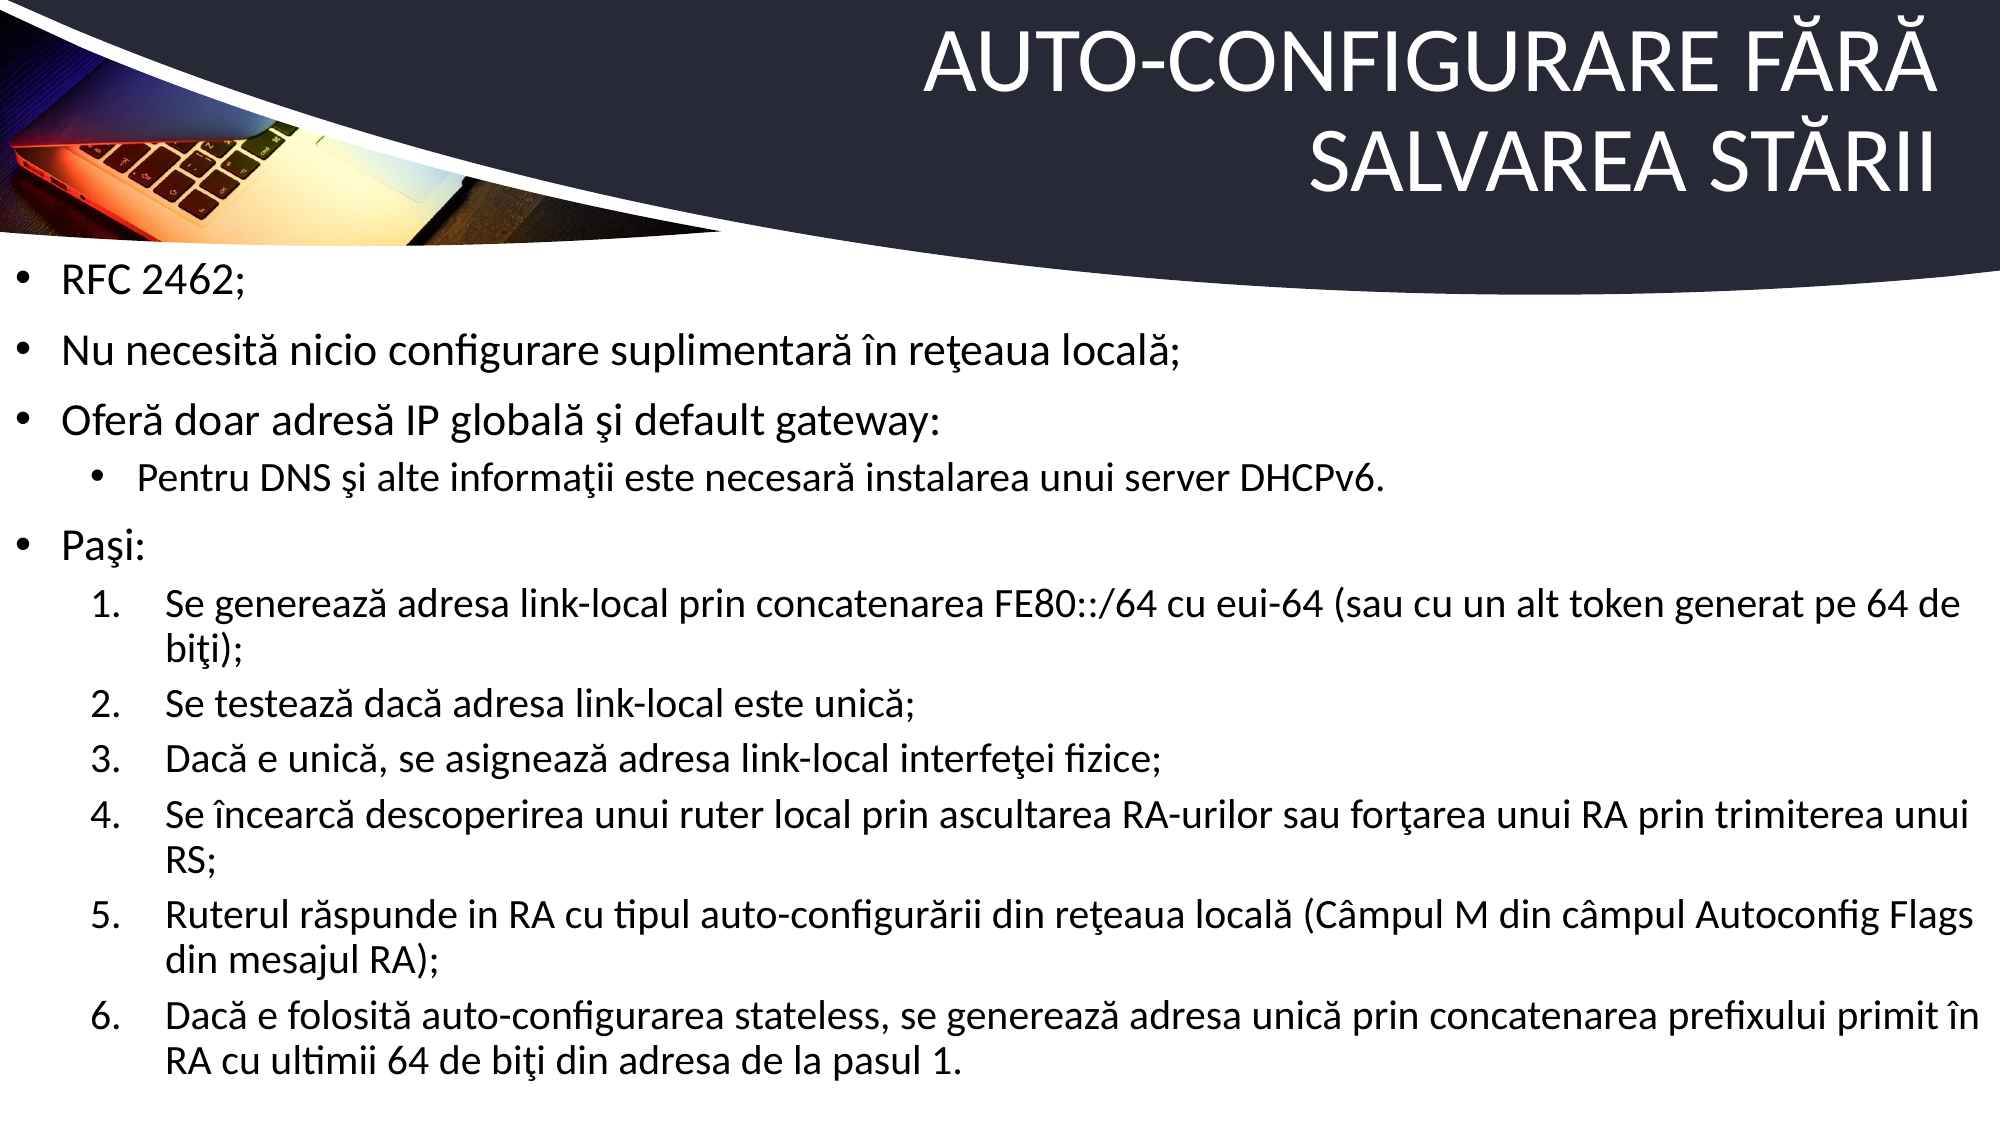

# Auto-configurare fără salvarea stării
RFC 2462;
Nu necesită nicio configurare suplimentară în reţeaua locală;
Oferă doar adresă IP globală şi default gateway:
Pentru DNS şi alte informaţii este necesară instalarea unui server DHCPv6.
Paşi:
Se generează adresa link-local prin concatenarea FE80::/64 cu eui-64 (sau cu un alt token generat pe 64 de biţi);
Se testează dacă adresa link-local este unică;
Dacă e unică, se asignează adresa link-local interfeţei fizice;
Se încearcă descoperirea unui ruter local prin ascultarea RA-urilor sau forţarea unui RA prin trimiterea unui RS;
Ruterul răspunde in RA cu tipul auto-configurării din reţeaua locală (Câmpul M din câmpul Autoconfig Flags din mesajul RA);
Dacă e folosită auto-configurarea stateless, se generează adresa unică prin concatenarea prefixului primit în RA cu ultimii 64 de biţi din adresa de la pasul 1.